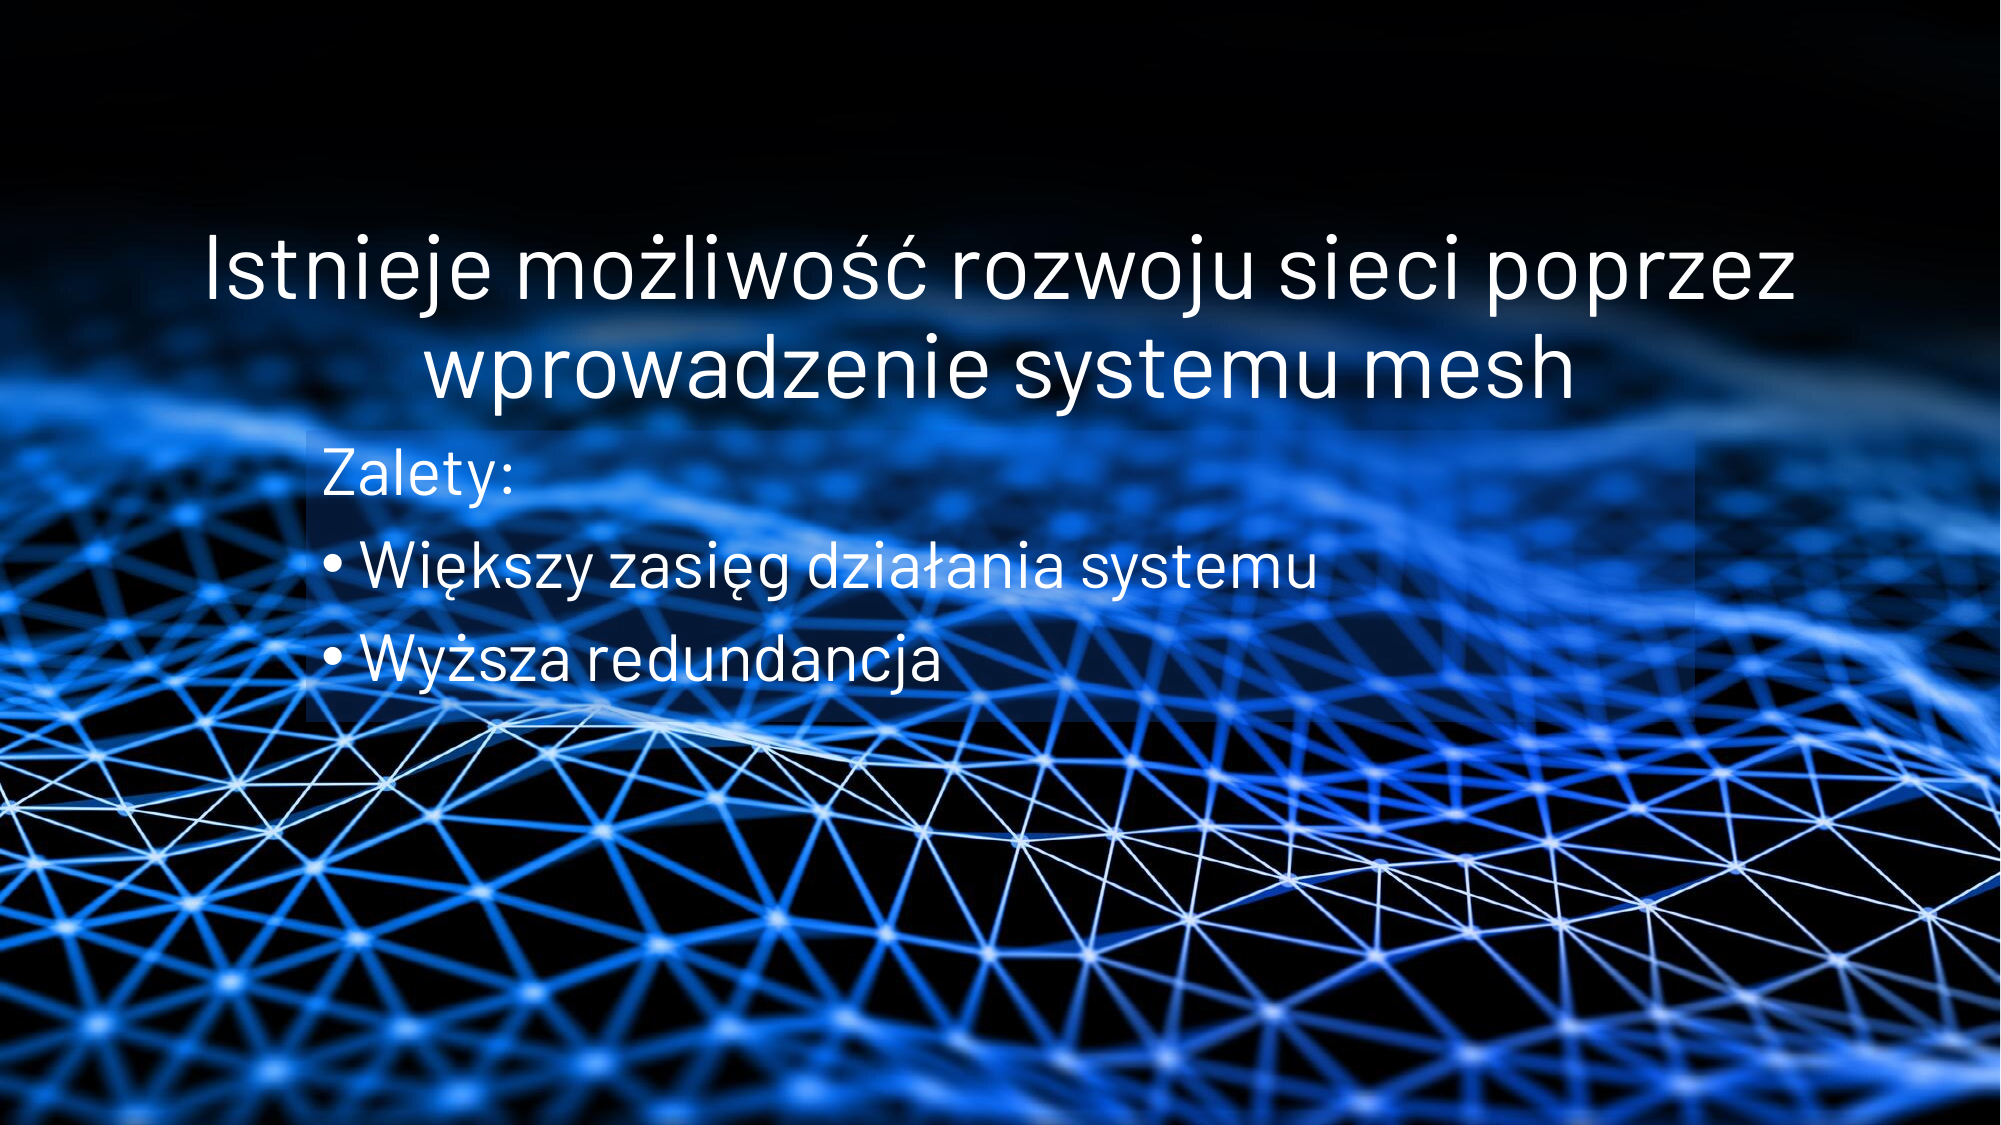

# Istnieje możliwość rozwoju sieci poprzez wprowadzenie systemu mesh
Zalety:
Większy zasięg działania systemu
Wyższa redundancja